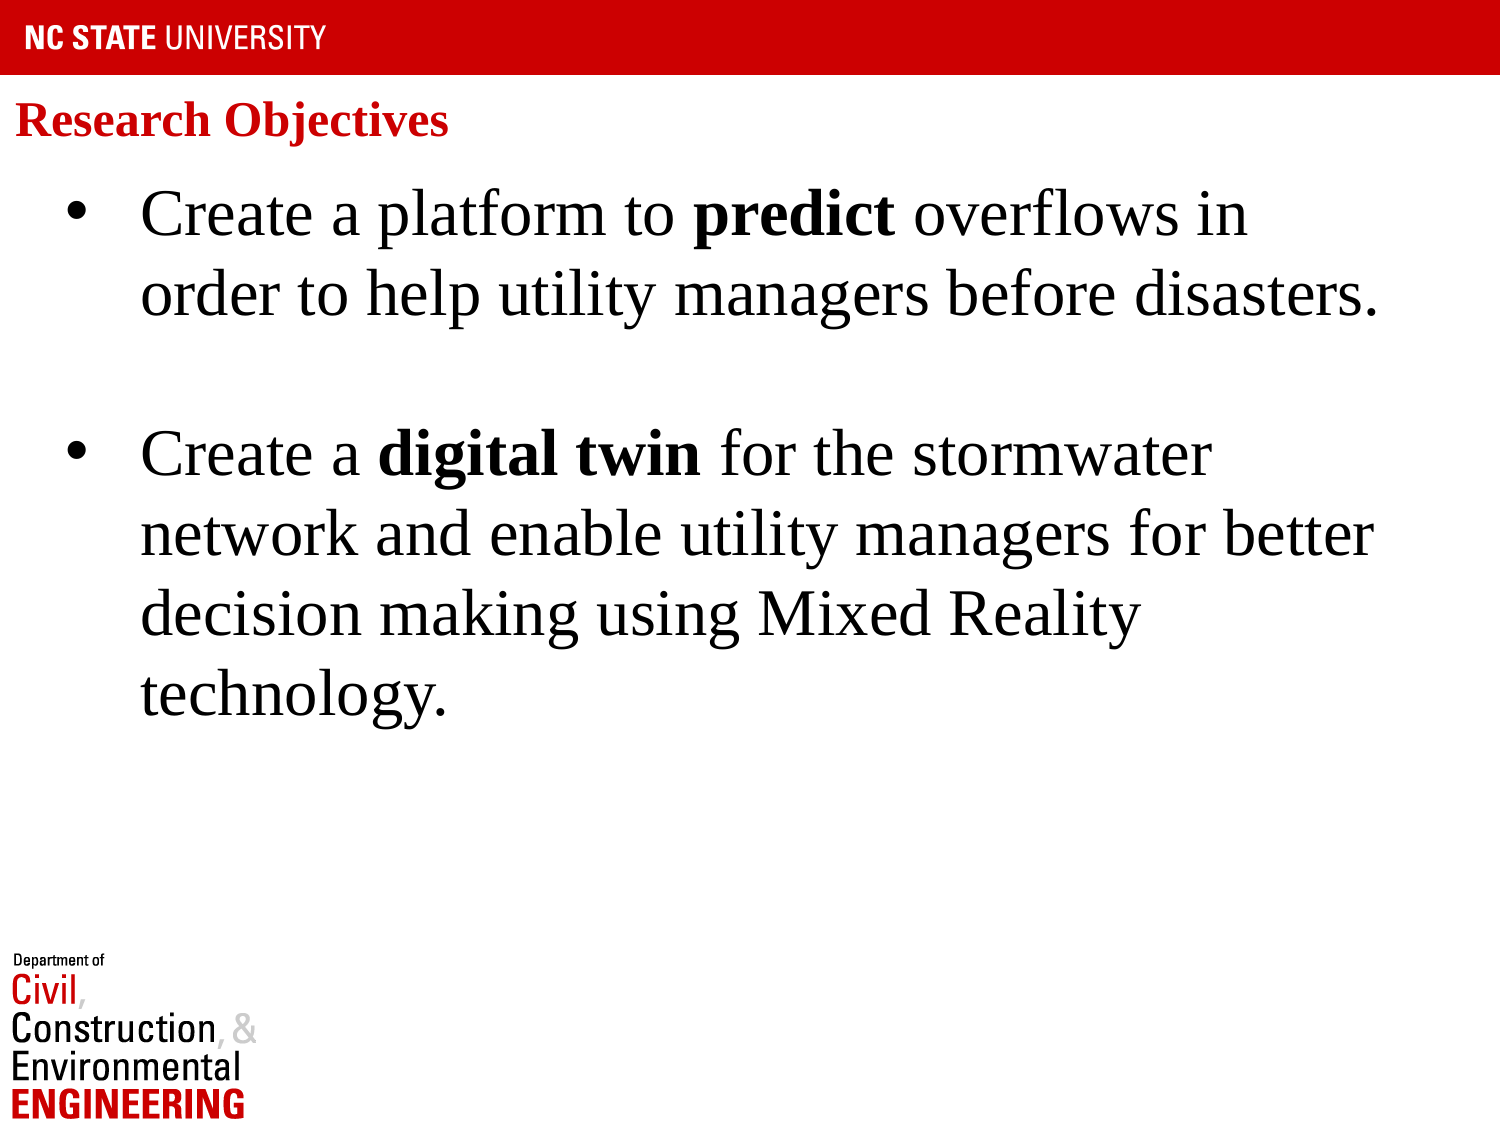

# Research Objectives
Create a platform to predict overflows in order to help utility managers before disasters.

Create a digital twin for the stormwater network and enable utility managers for better decision making using Mixed Reality technology.